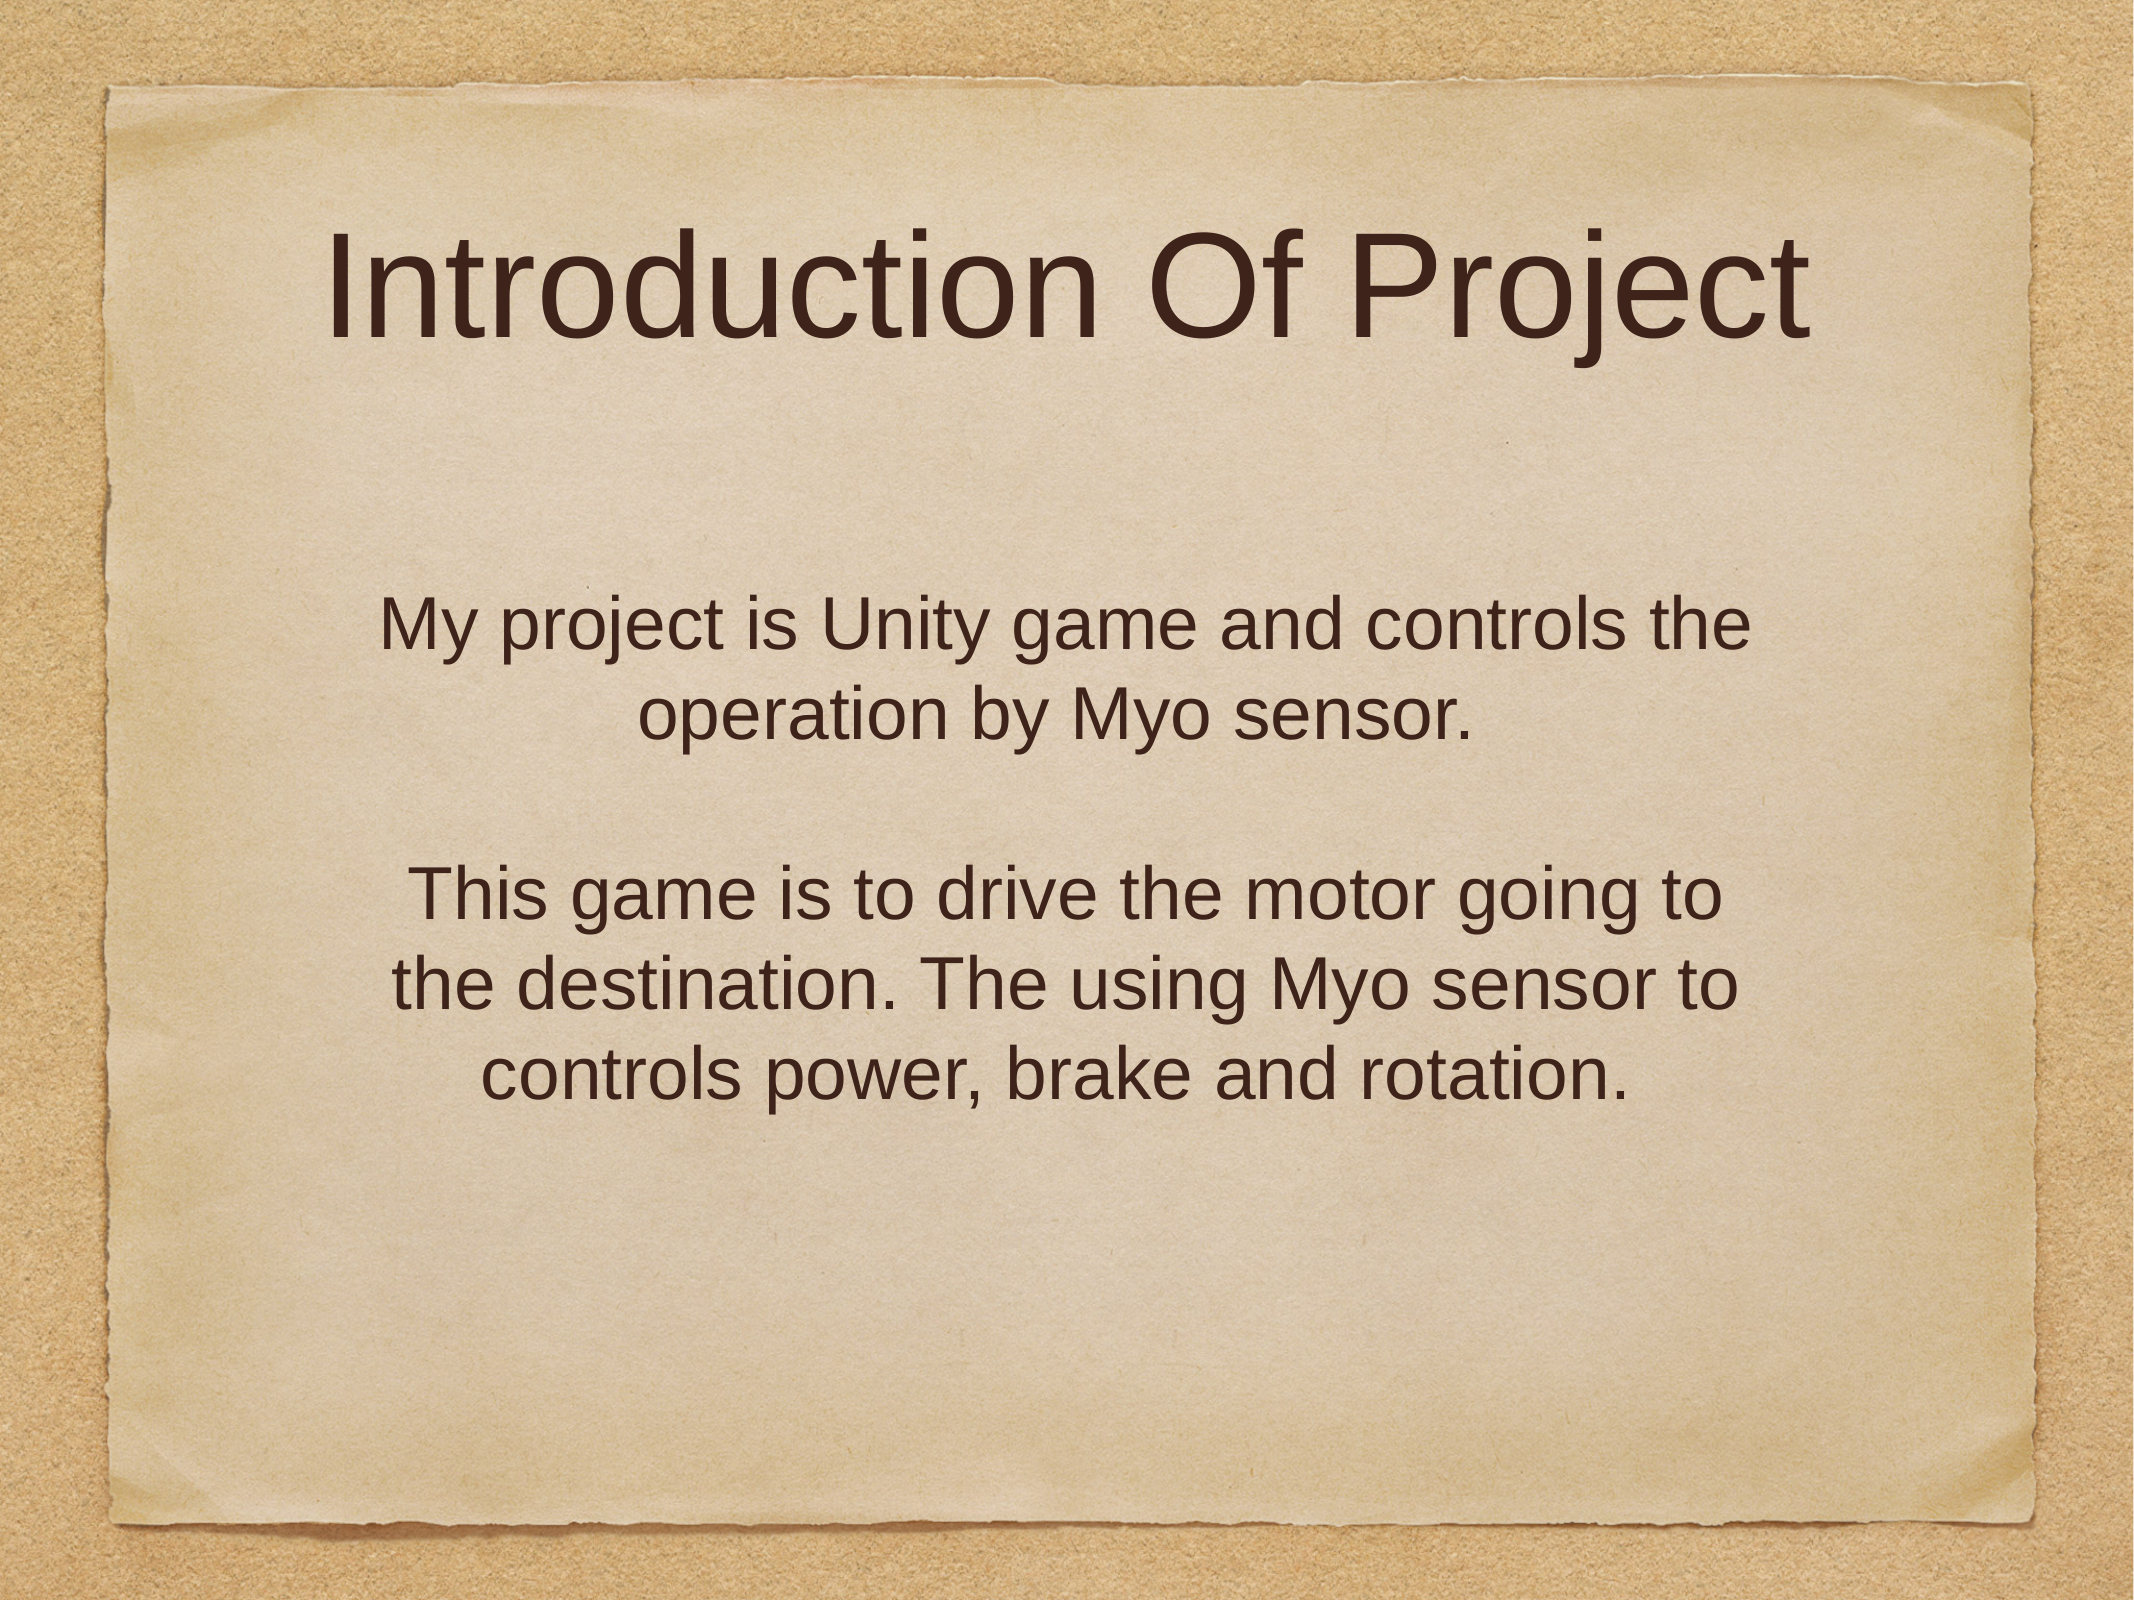

# Introduction Of Project
My project is Unity game and controls the operation by Myo sensor.

This game is to drive the motor going to the destination. The using Myo sensor to controls power, brake and rotation.